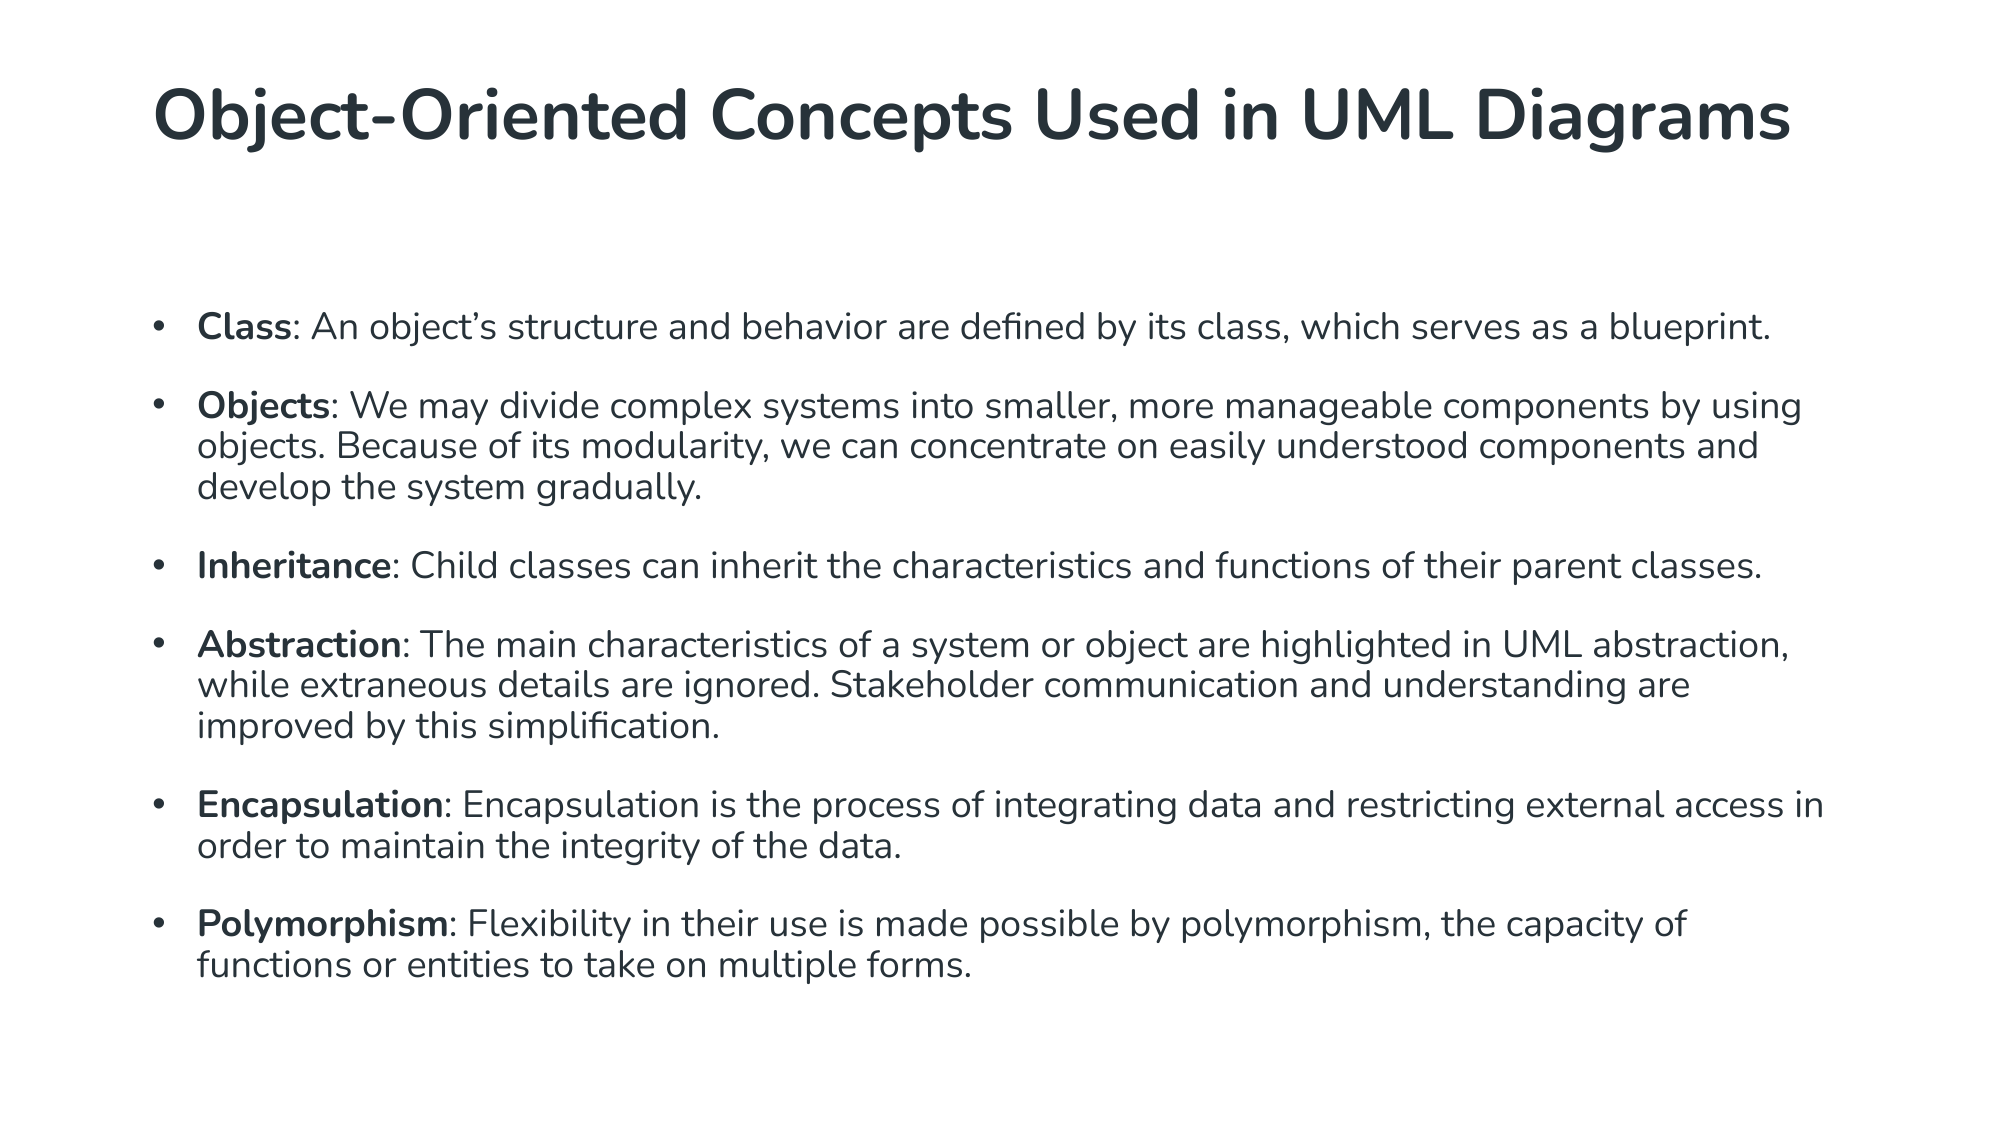

# Object-Oriented Concepts Used in UML Diagrams
Class: An object’s structure and behavior are defined by its class, which serves as a blueprint.
Objects: We may divide complex systems into smaller, more manageable components by using objects. Because of its modularity, we can concentrate on easily understood components and develop the system gradually.
Inheritance: Child classes can inherit the characteristics and functions of their parent classes.
Abstraction: The main characteristics of a system or object are highlighted in UML abstraction, while extraneous details are ignored. Stakeholder communication and understanding are improved by this simplification.
Encapsulation: Encapsulation is the process of integrating data and restricting external access in order to maintain the integrity of the data.
Polymorphism: Flexibility in their use is made possible by polymorphism, the capacity of functions or entities to take on multiple forms.